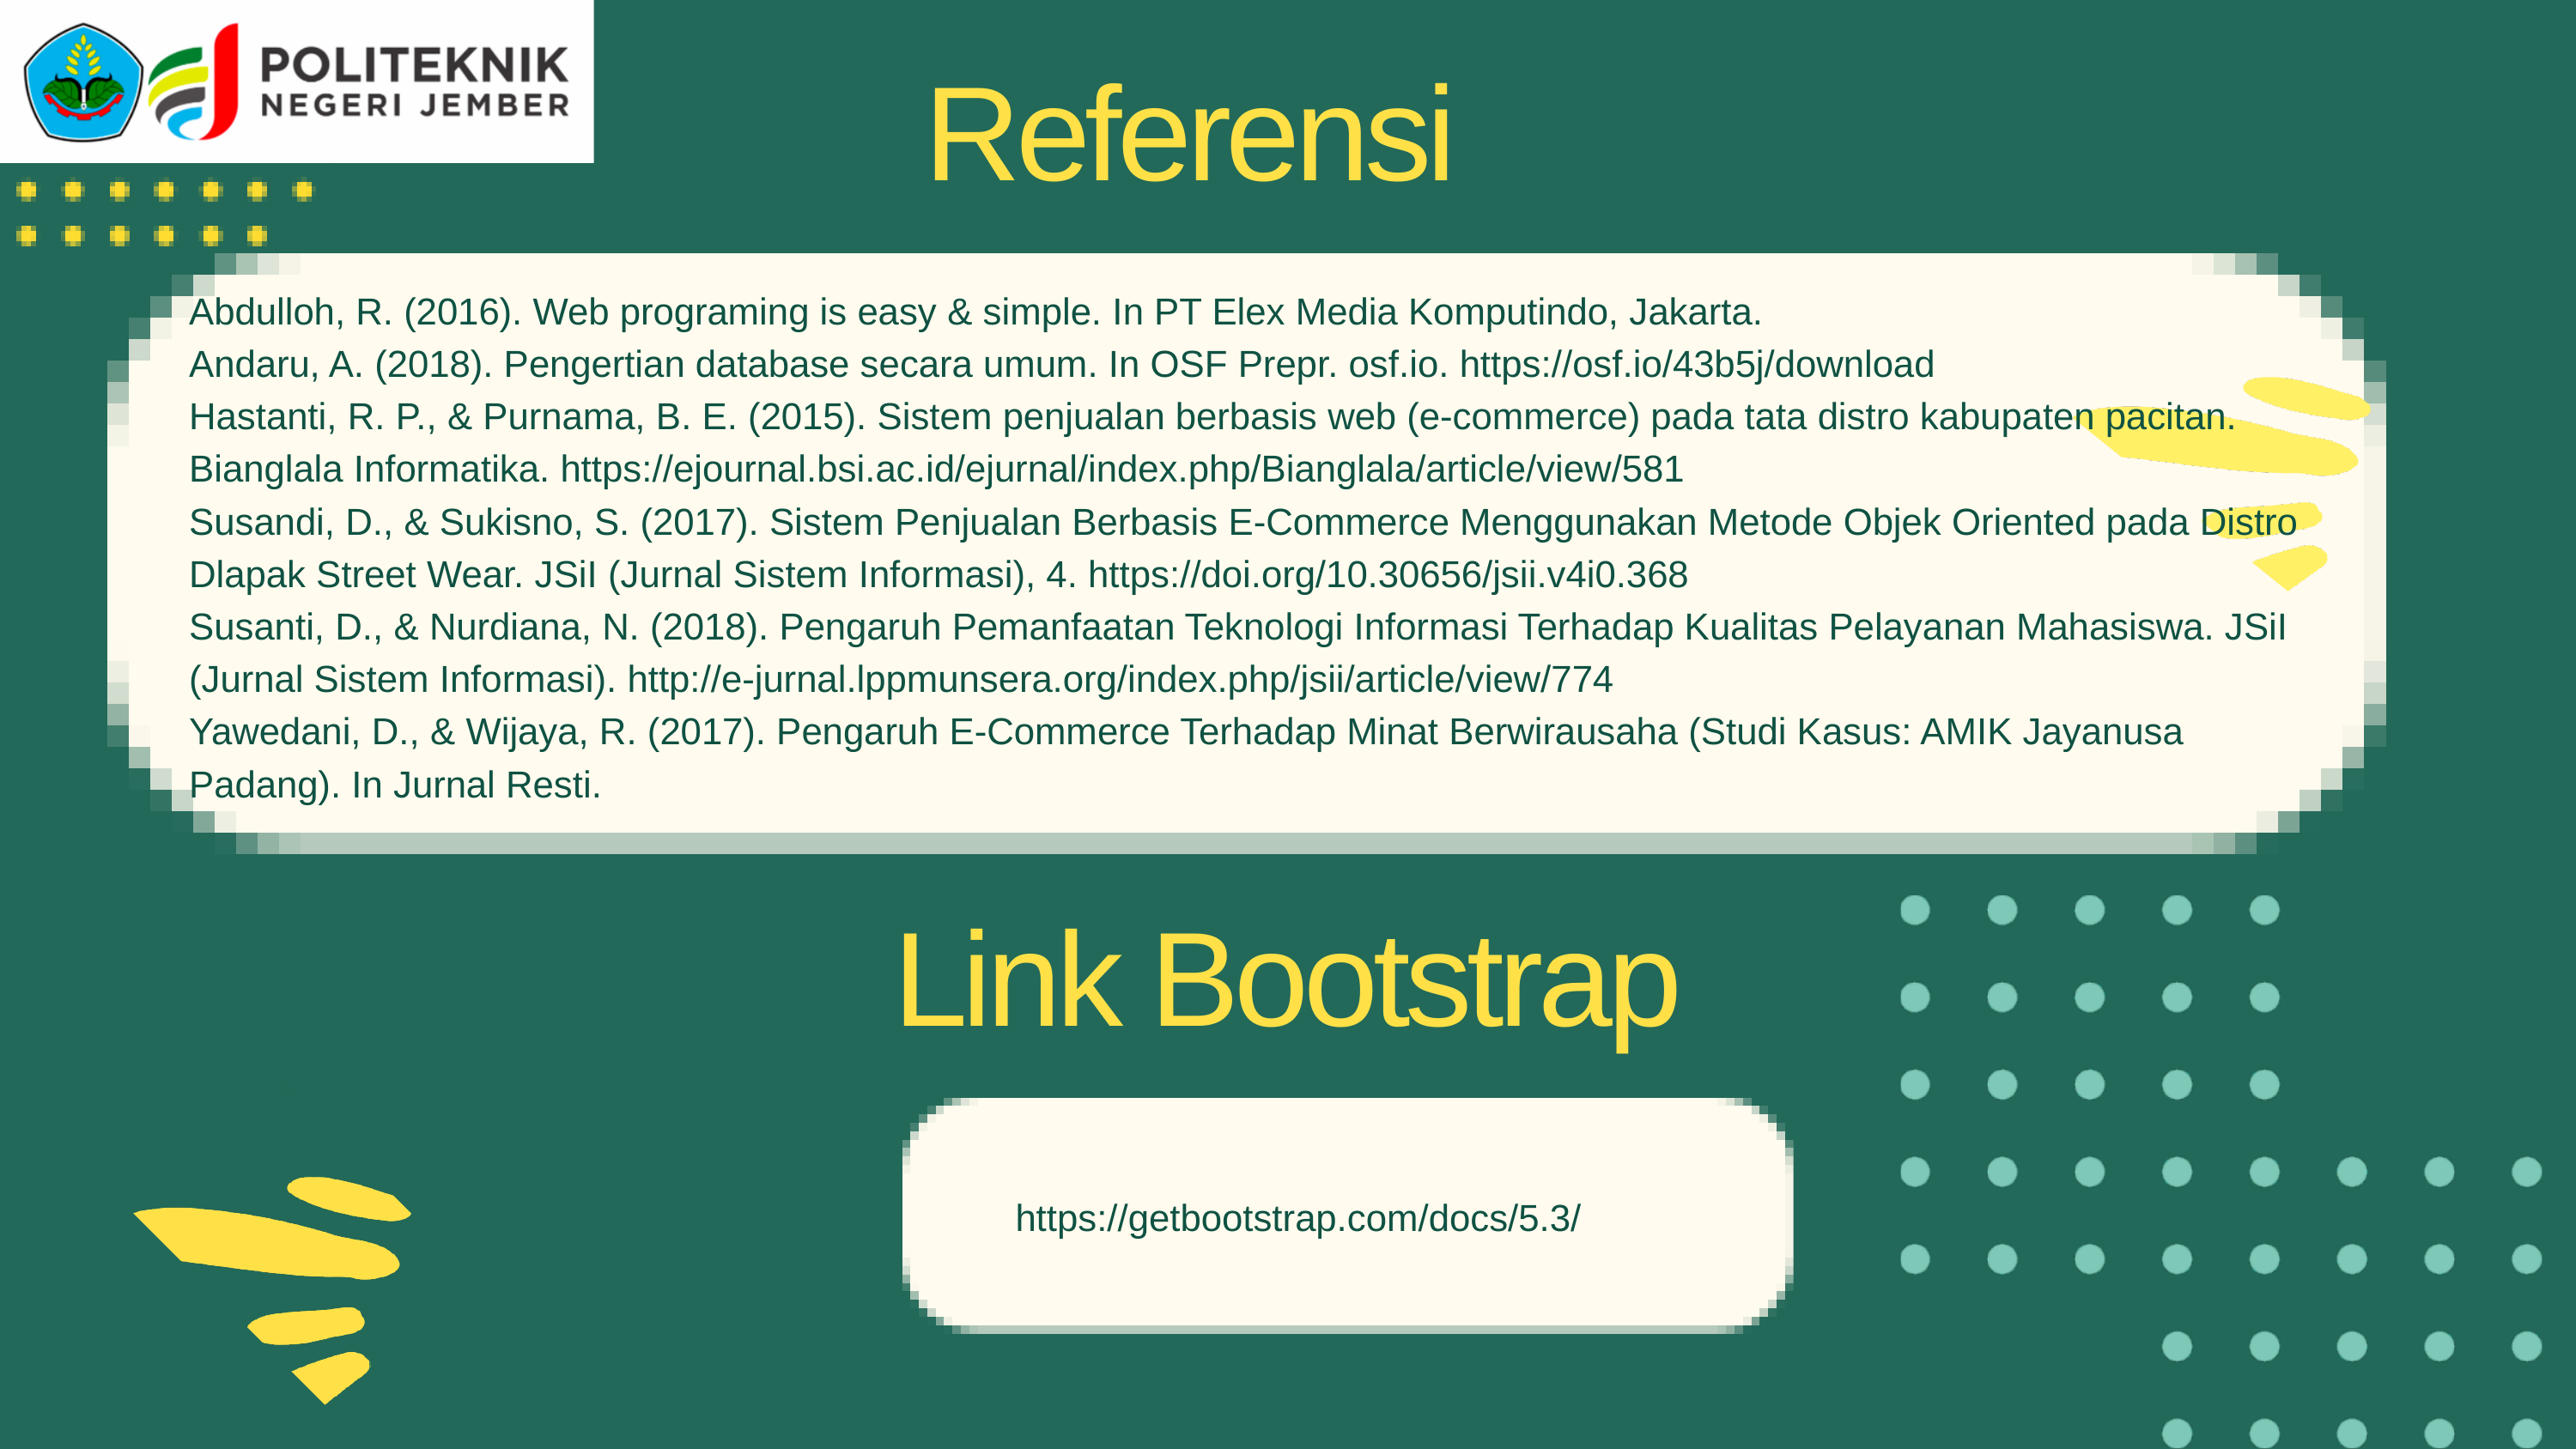

Referensi

Abdulloh, R. (2016). Web programing is easy & simple. In PT Elex Media Komputindo, Jakarta.
Andaru, A. (2018). Pengertian database secara umum. In OSF Prepr. osf.io. https://osf.io/43b5j/download
Hastanti, R. P., & Purnama, B. E. (2015). Sistem penjualan berbasis web (e-commerce) pada tata distro kabupaten pacitan. Bianglala Informatika. https://ejournal.bsi.ac.id/ejurnal/index.php/Bianglala/article/view/581
Susandi, D., & Sukisno, S. (2017). Sistem Penjualan Berbasis E-Commerce Menggunakan Metode Objek Oriented pada Distro Dlapak Street Wear. JSiI (Jurnal Sistem Informasi), 4. https://doi.org/10.30656/jsii.v4i0.368
Susanti, D., & Nurdiana, N. (2018). Pengaruh Pemanfaatan Teknologi Informasi Terhadap Kualitas Pelayanan Mahasiswa. JSiI (Jurnal Sistem Informasi). http://e-jurnal.lppmunsera.org/index.php/jsii/article/view/774
Yawedani, D., & Wijaya, R. (2017). Pengaruh E-Commerce Terhadap Minat Berwirausaha (Studi Kasus: AMIK Jayanusa Padang). In Jurnal Resti.

Link Bootstrap

https://getbootstrap.com/docs/5.3/